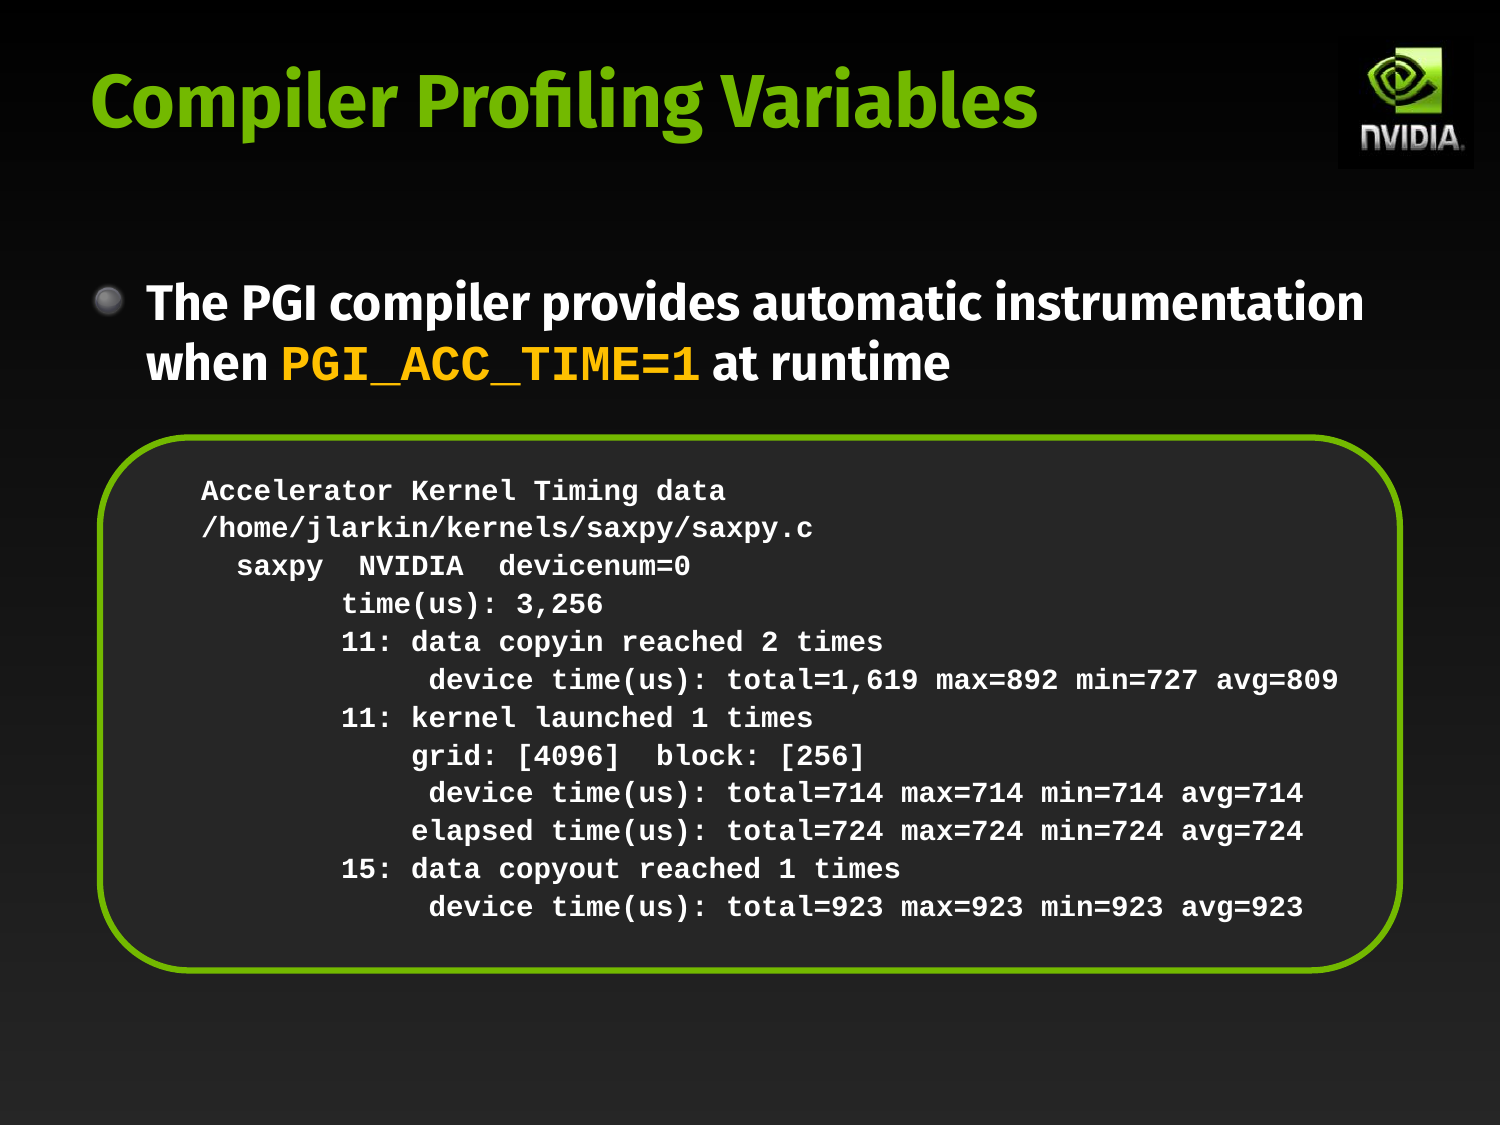

# Compiler Profiling Variables
The PGI compiler provides automatic instrumentation when PGI_ACC_TIME=1 at runtime
Accelerator Kernel Timing data
/home/jlarkin/kernels/saxpy/saxpy.c
  saxpy  NVIDIA  devicenum=0
        time(us): 3,256
        11: data copyin reached 2 times
             device time(us): total=1,619 max=892 min=727 avg=809
        11: kernel launched 1 times
            grid: [4096]  block: [256]
             device time(us): total=714 max=714 min=714 avg=714
            elapsed time(us): total=724 max=724 min=724 avg=724
        15: data copyout reached 1 times
             device time(us): total=923 max=923 min=923 avg=923